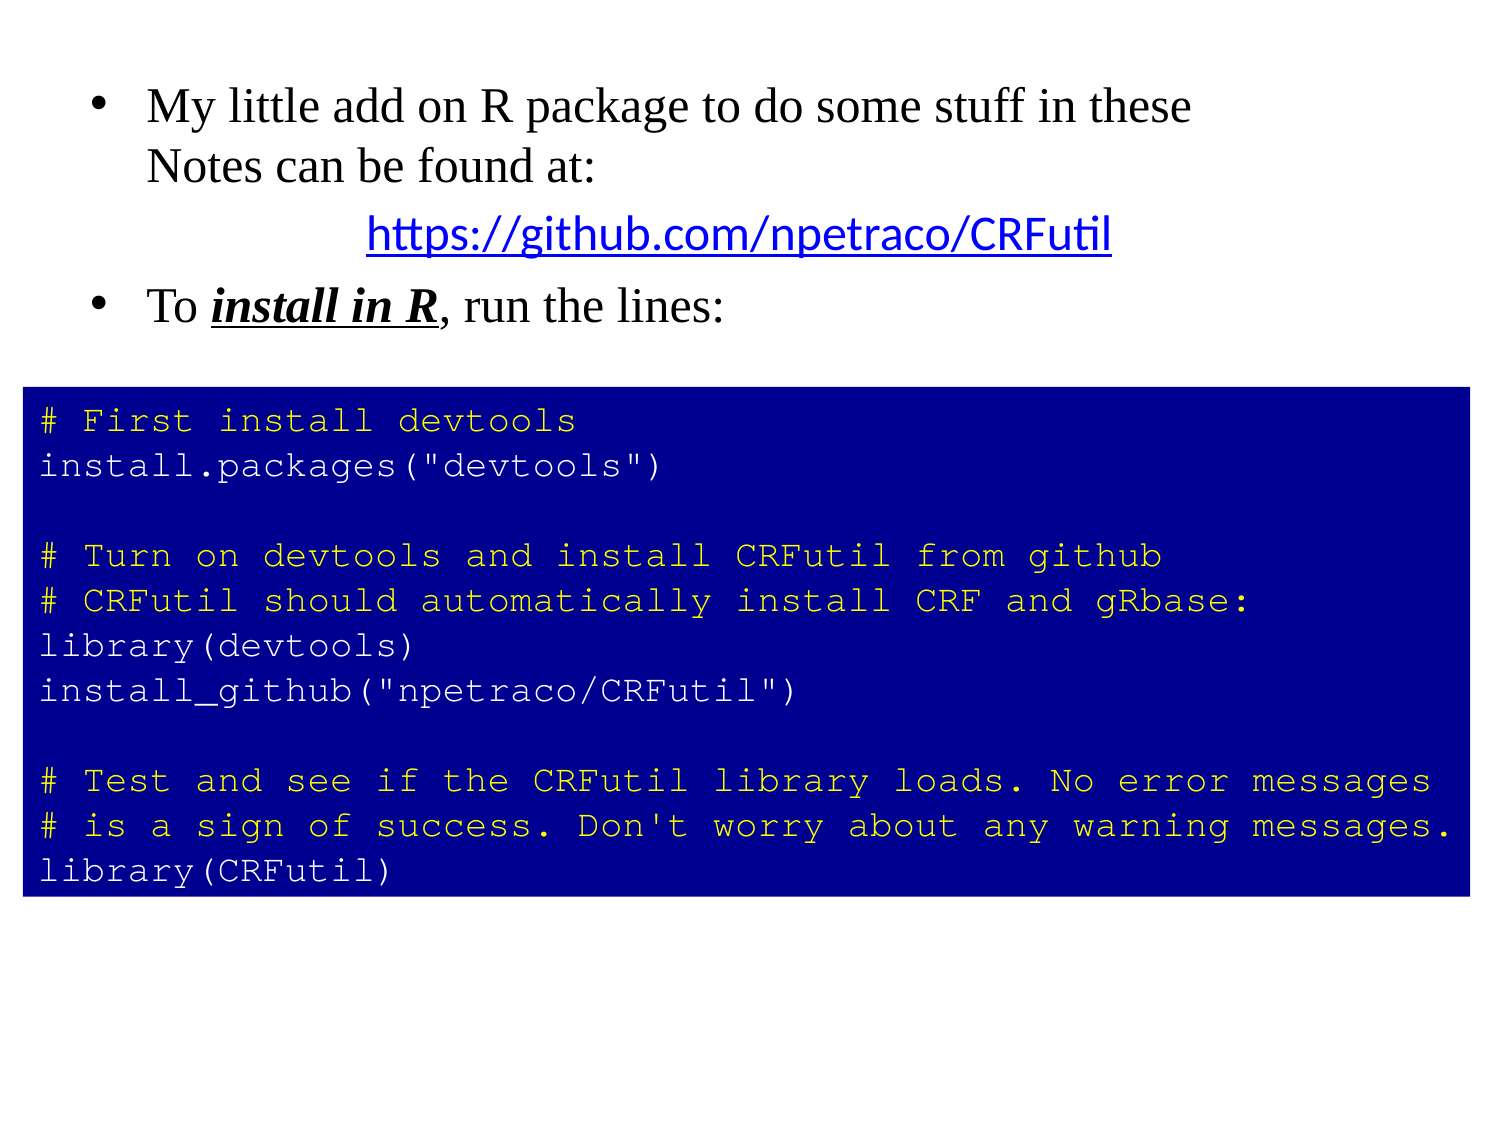

My little add on R package to do some stuff in these Notes can be found at:

To install in R, run the lines:
https://github.com/npetraco/CRFutil
# First install devtools
install.packages("devtools")

# Turn on devtools and install CRFutil from github
# CRFutil should automatically install CRF and gRbase:
library(devtools)
install_github("npetraco/CRFutil")

# Test and see if the CRFutil library loads. No error messages
# is a sign of success. Don't worry about any warning messages.
library(CRFutil)